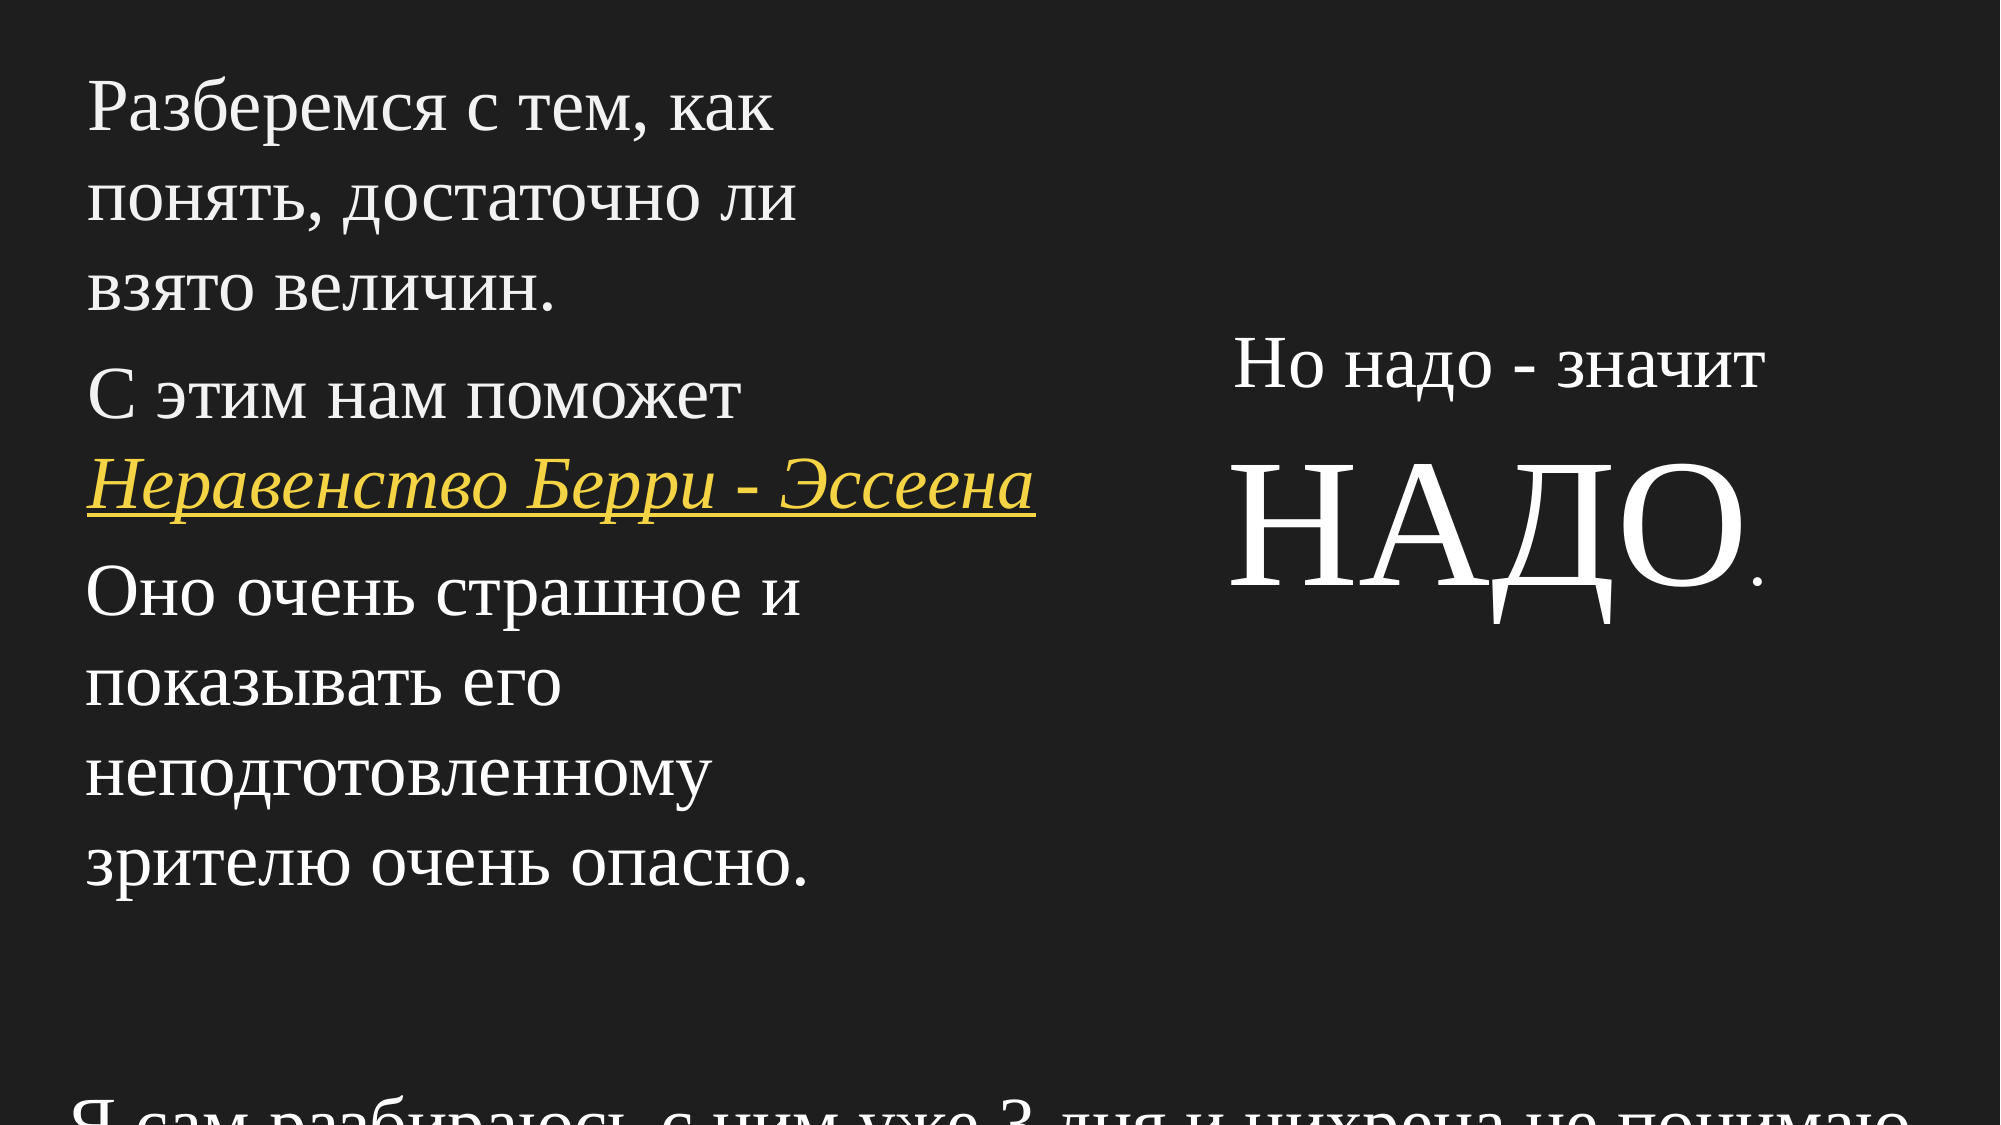

Разберемся с тем, как понять, достаточно ли взято величин.
Но надо - значит НАДО.
С этим нам поможет Неравенство Берри - Эссеена
Оно очень страшное и показывать его неподготовленному зрителю очень опасно.
Я сам разбираюсь с ним уже 3 дня и нихрена не понимаю.